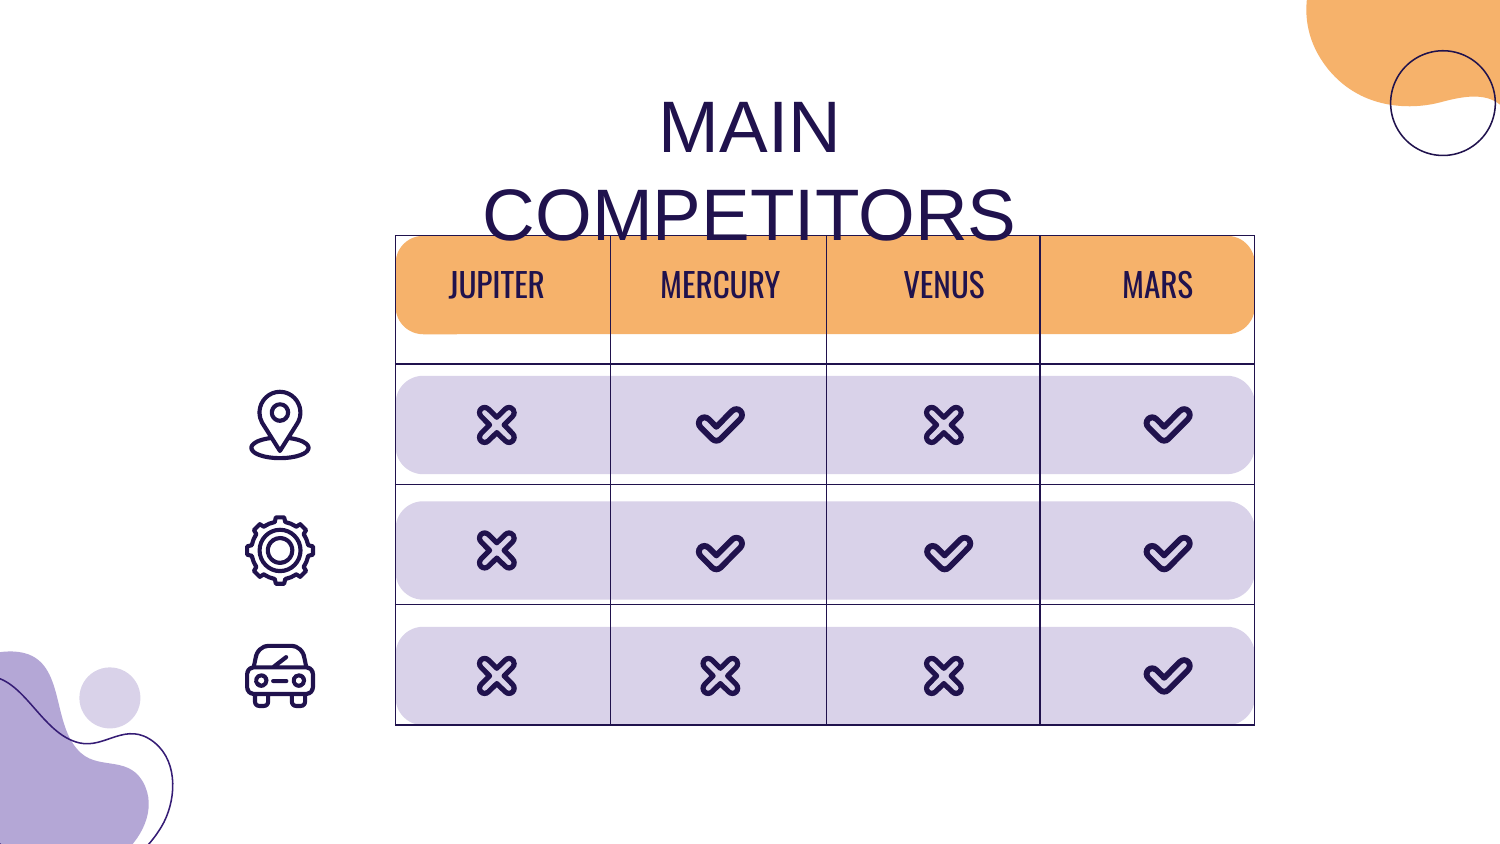

# MAIN COMPETITORS
|  |  |  |  |
| --- | --- | --- | --- |
|  |  |  |  |
|  |  |  |  |
|  |  |  |  |

JUPITER
MERCURY
VENUS
MARS